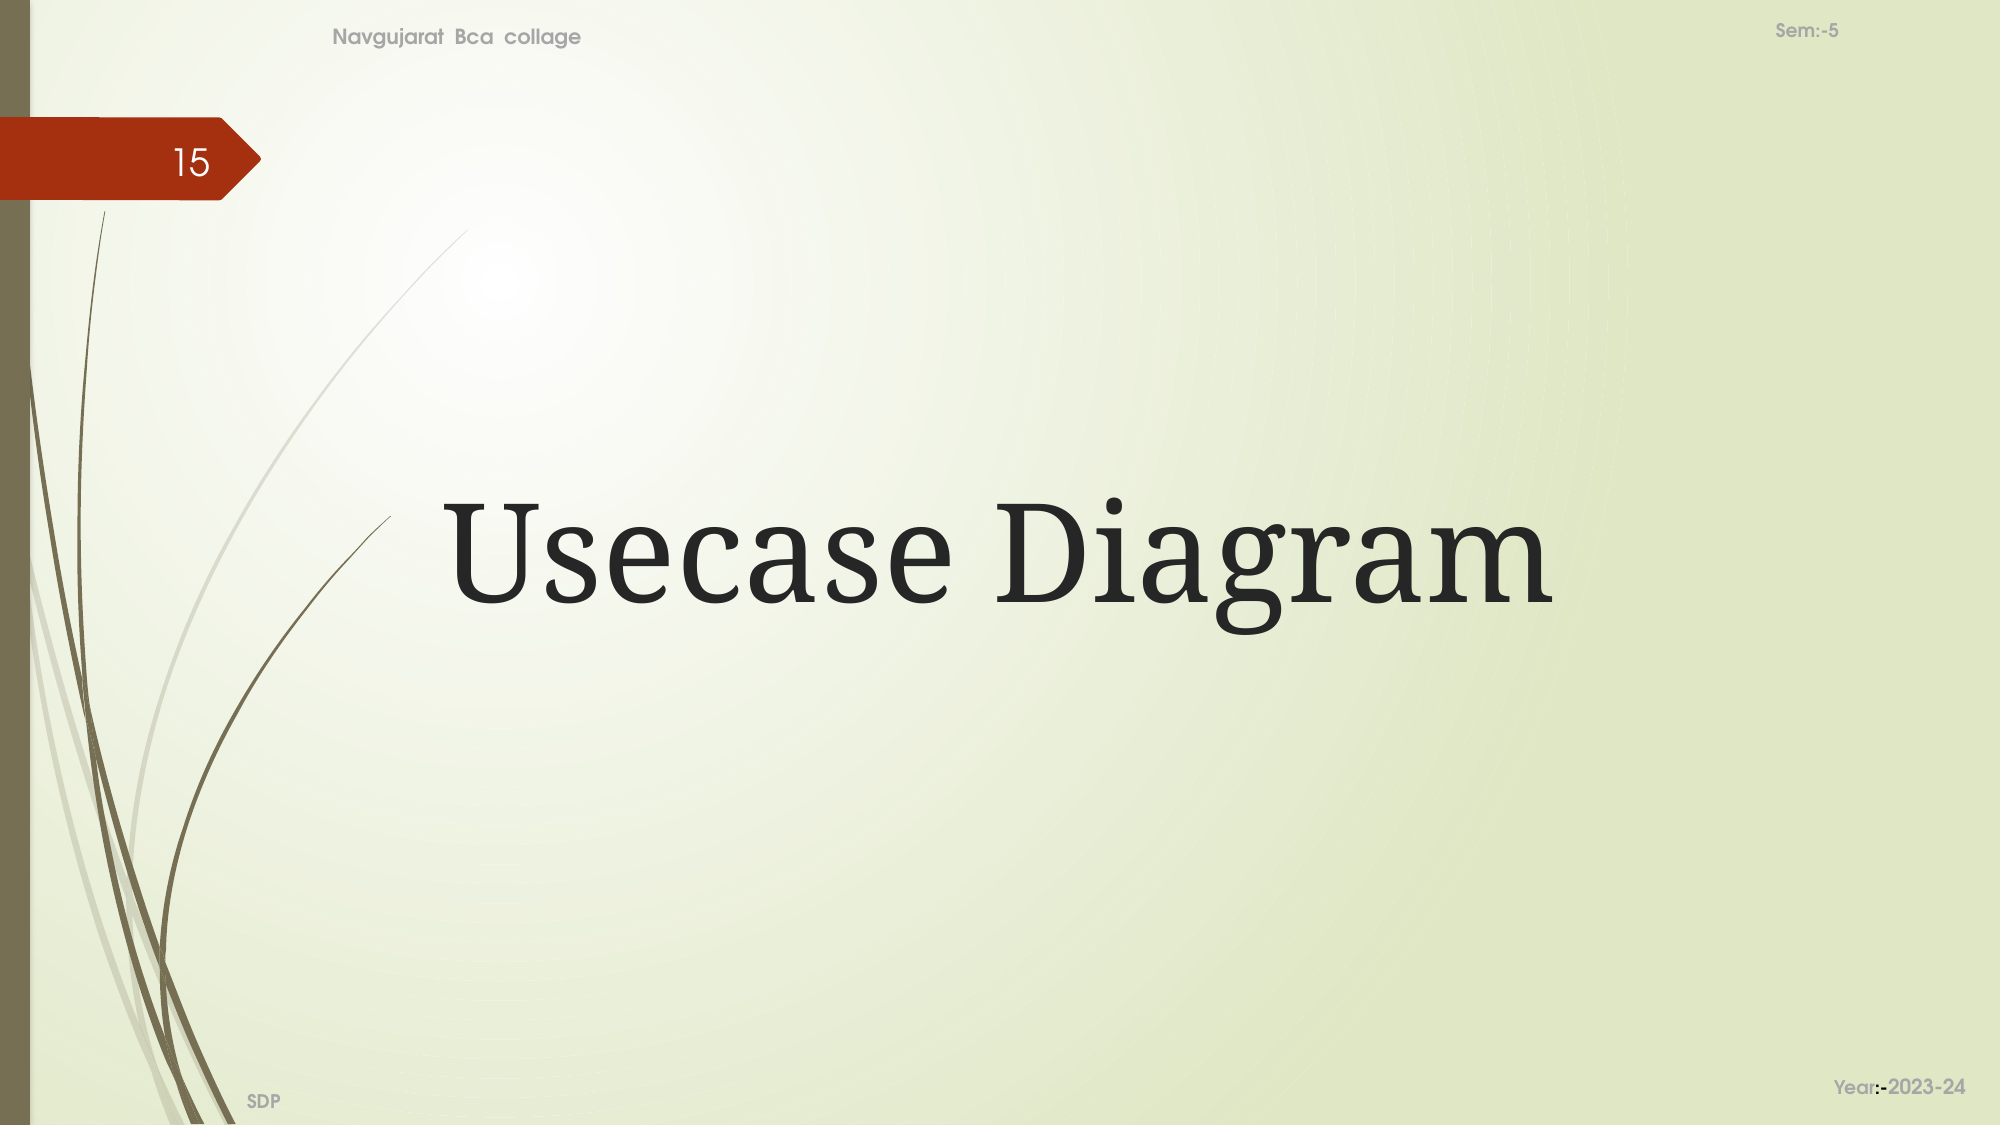

Navgujarat Bca collage
Sem:-5
15
# Usecase Diagram
Year:-2023-24
SDP